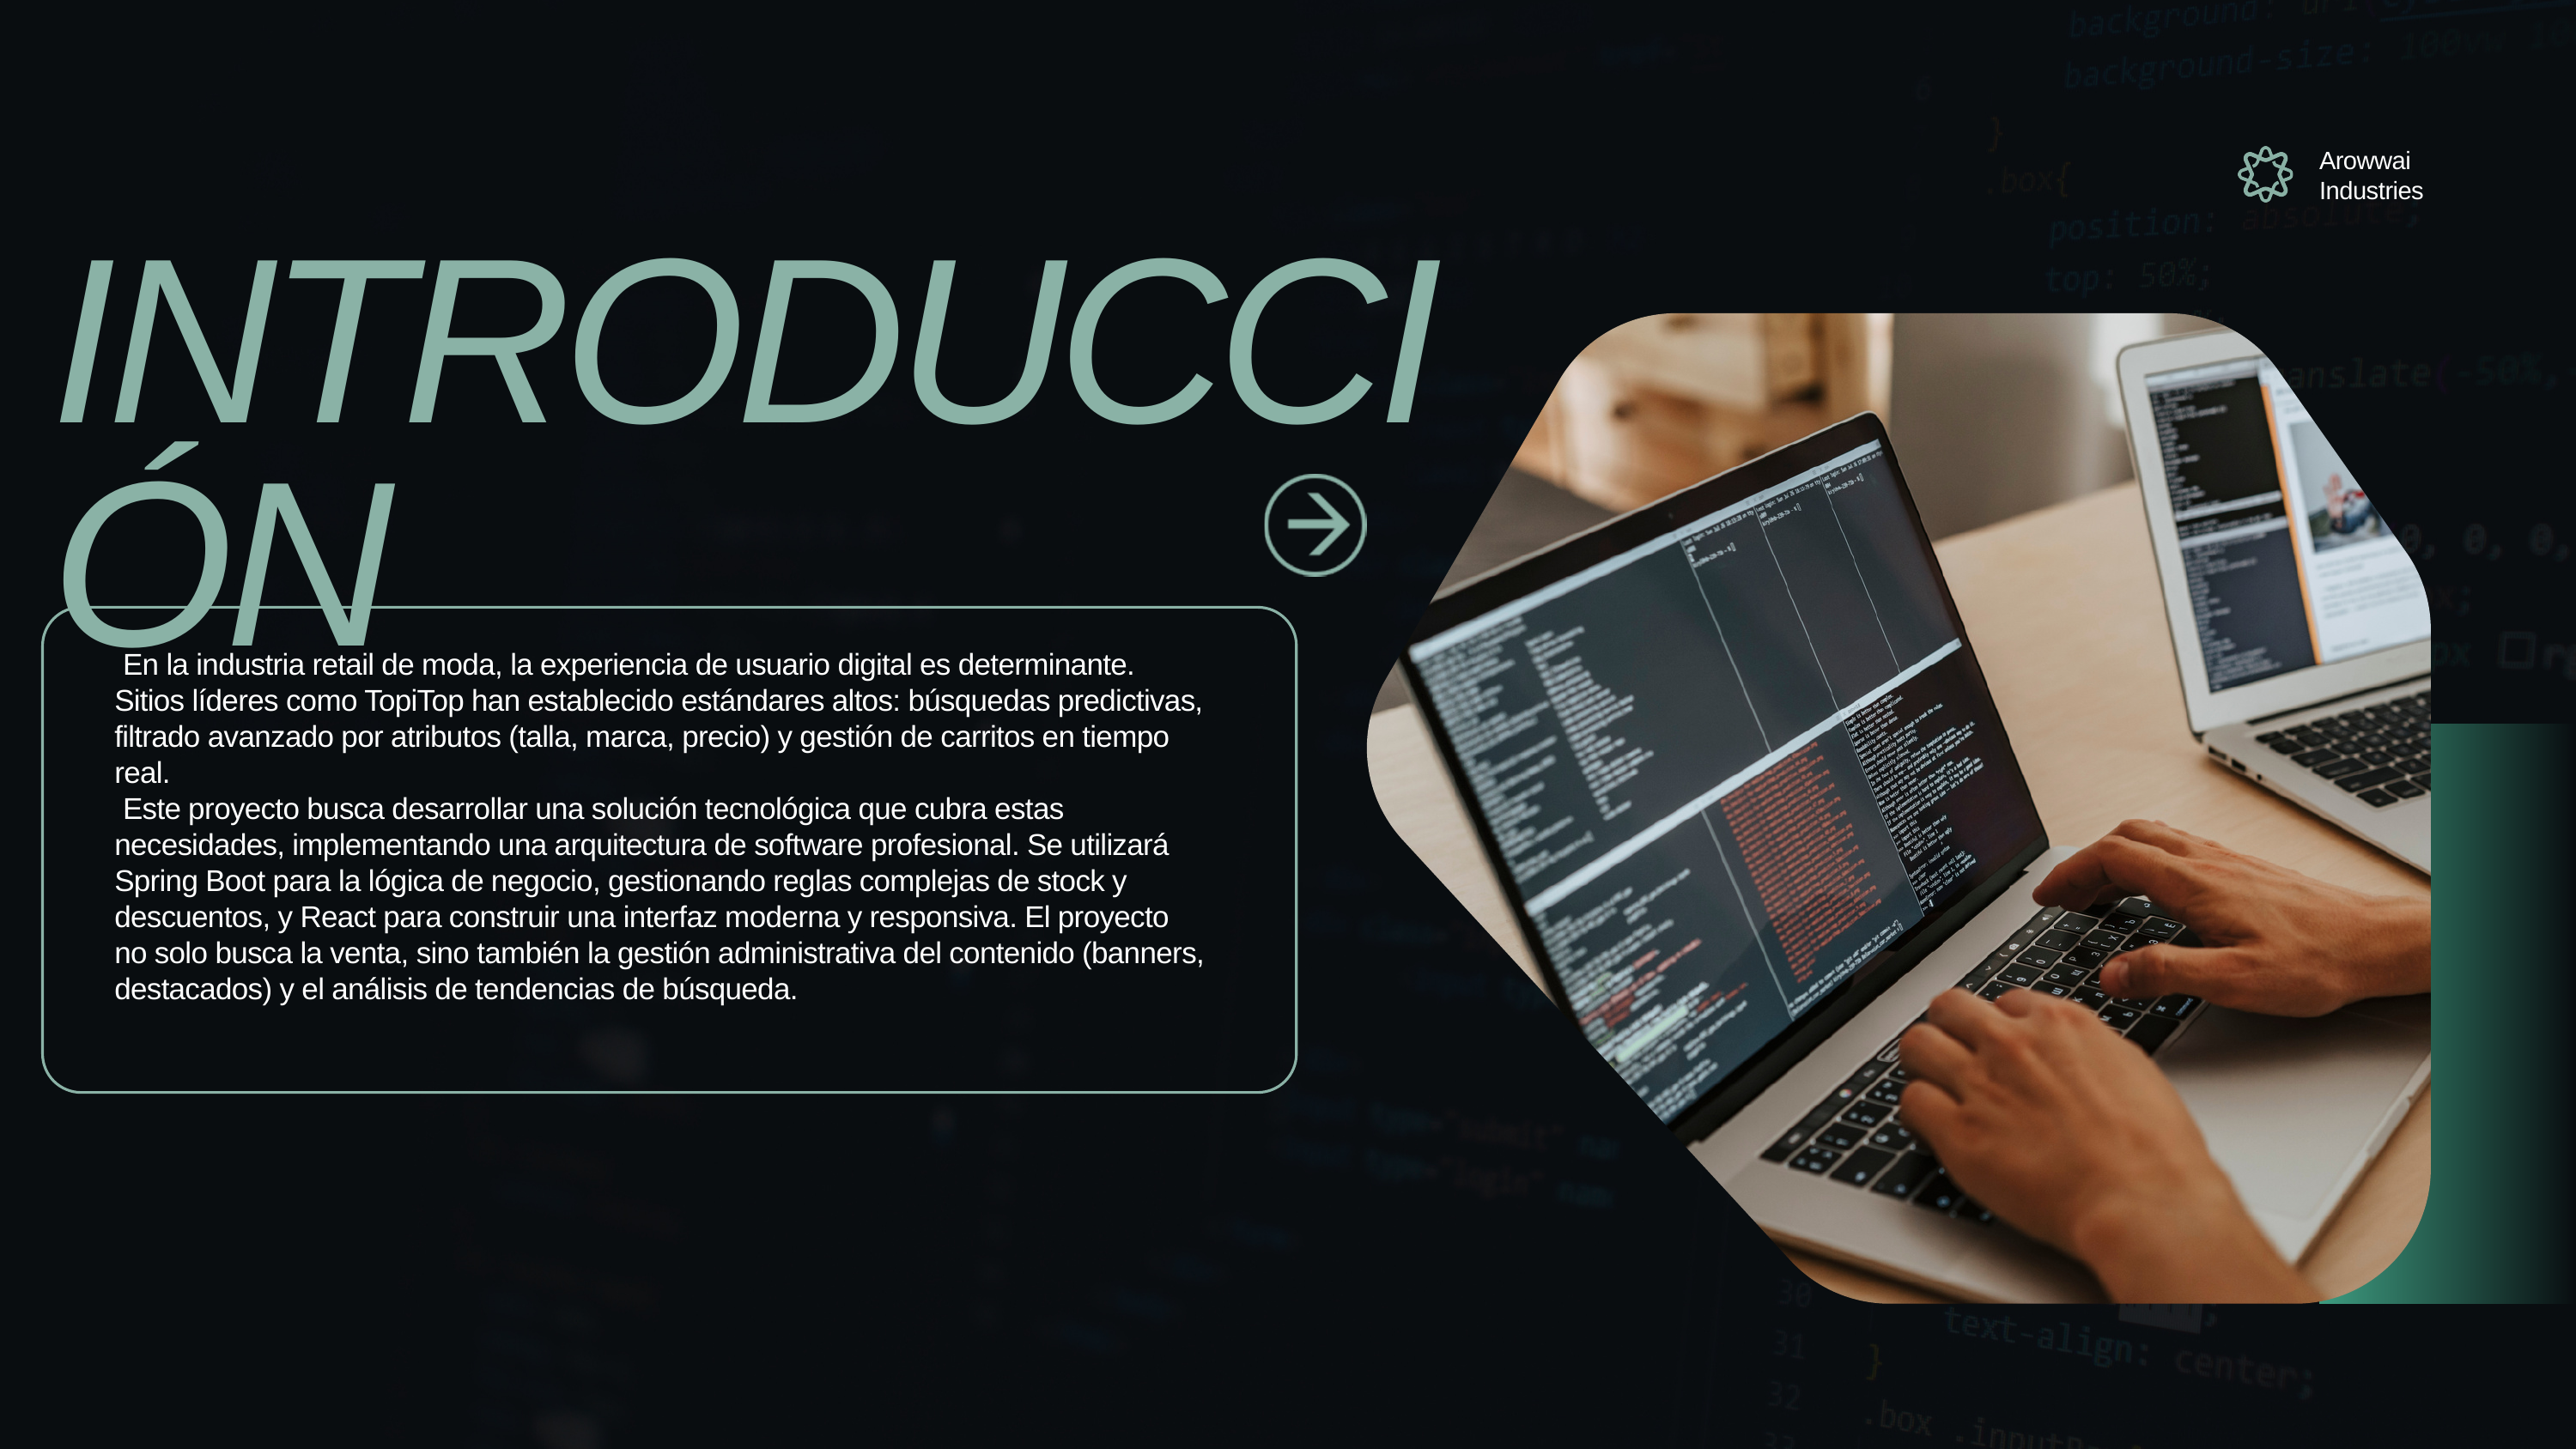

Arowwai Industries

INTRODUCCIÓN

 En la industria retail de moda, la experiencia de usuario digital es determinante. Sitios líderes como TopiTop han establecido estándares altos: búsquedas predictivas, filtrado avanzado por atributos (talla, marca, precio) y gestión de carritos en tiempo real.
 Este proyecto busca desarrollar una solución tecnológica que cubra estas necesidades, implementando una arquitectura de software profesional. Se utilizará Spring Boot para la lógica de negocio, gestionando reglas complejas de stock y descuentos, y React para construir una interfaz moderna y responsiva. El proyecto no solo busca la venta, sino también la gestión administrativa del contenido (banners, destacados) y el análisis de tendencias de búsqueda.